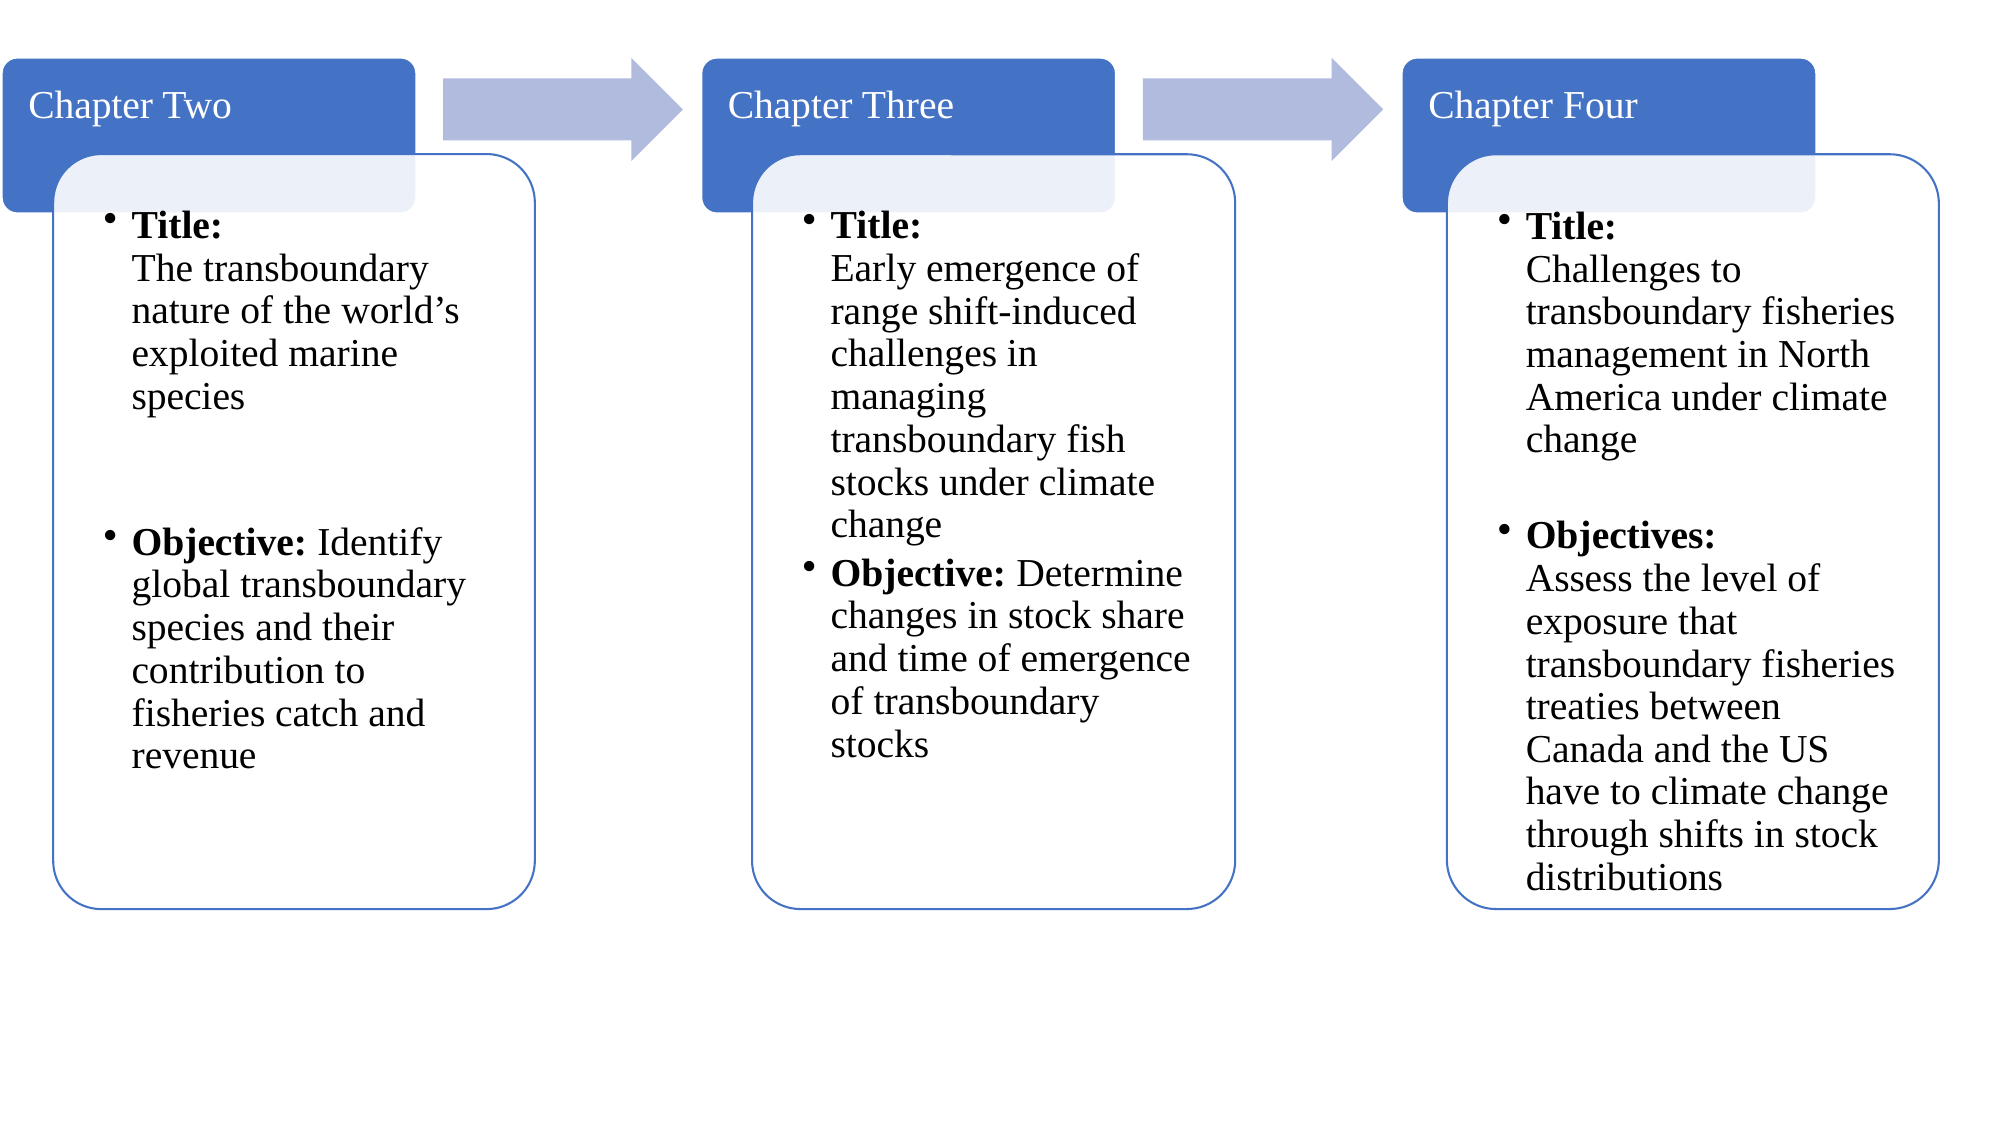

Chapter Two
Title:
The transboundary nature of the world’s exploited marine species

Objective: Identify global transboundary species and their contribution to fisheries catch and revenue

Chapter Three
Title:
Early emergence of range shift-induced challenges in managing transboundary fish stocks under climate change
Objective: Determine changes in stock share and time of emergence of transboundary stocks

Chapter Four
Title:
Challenges to transboundary fisheries management in North America under climate change
Objectives:
Assess the level of exposure that transboundary fisheries treaties between Canada and the US have to climate change through shifts in stock distributions